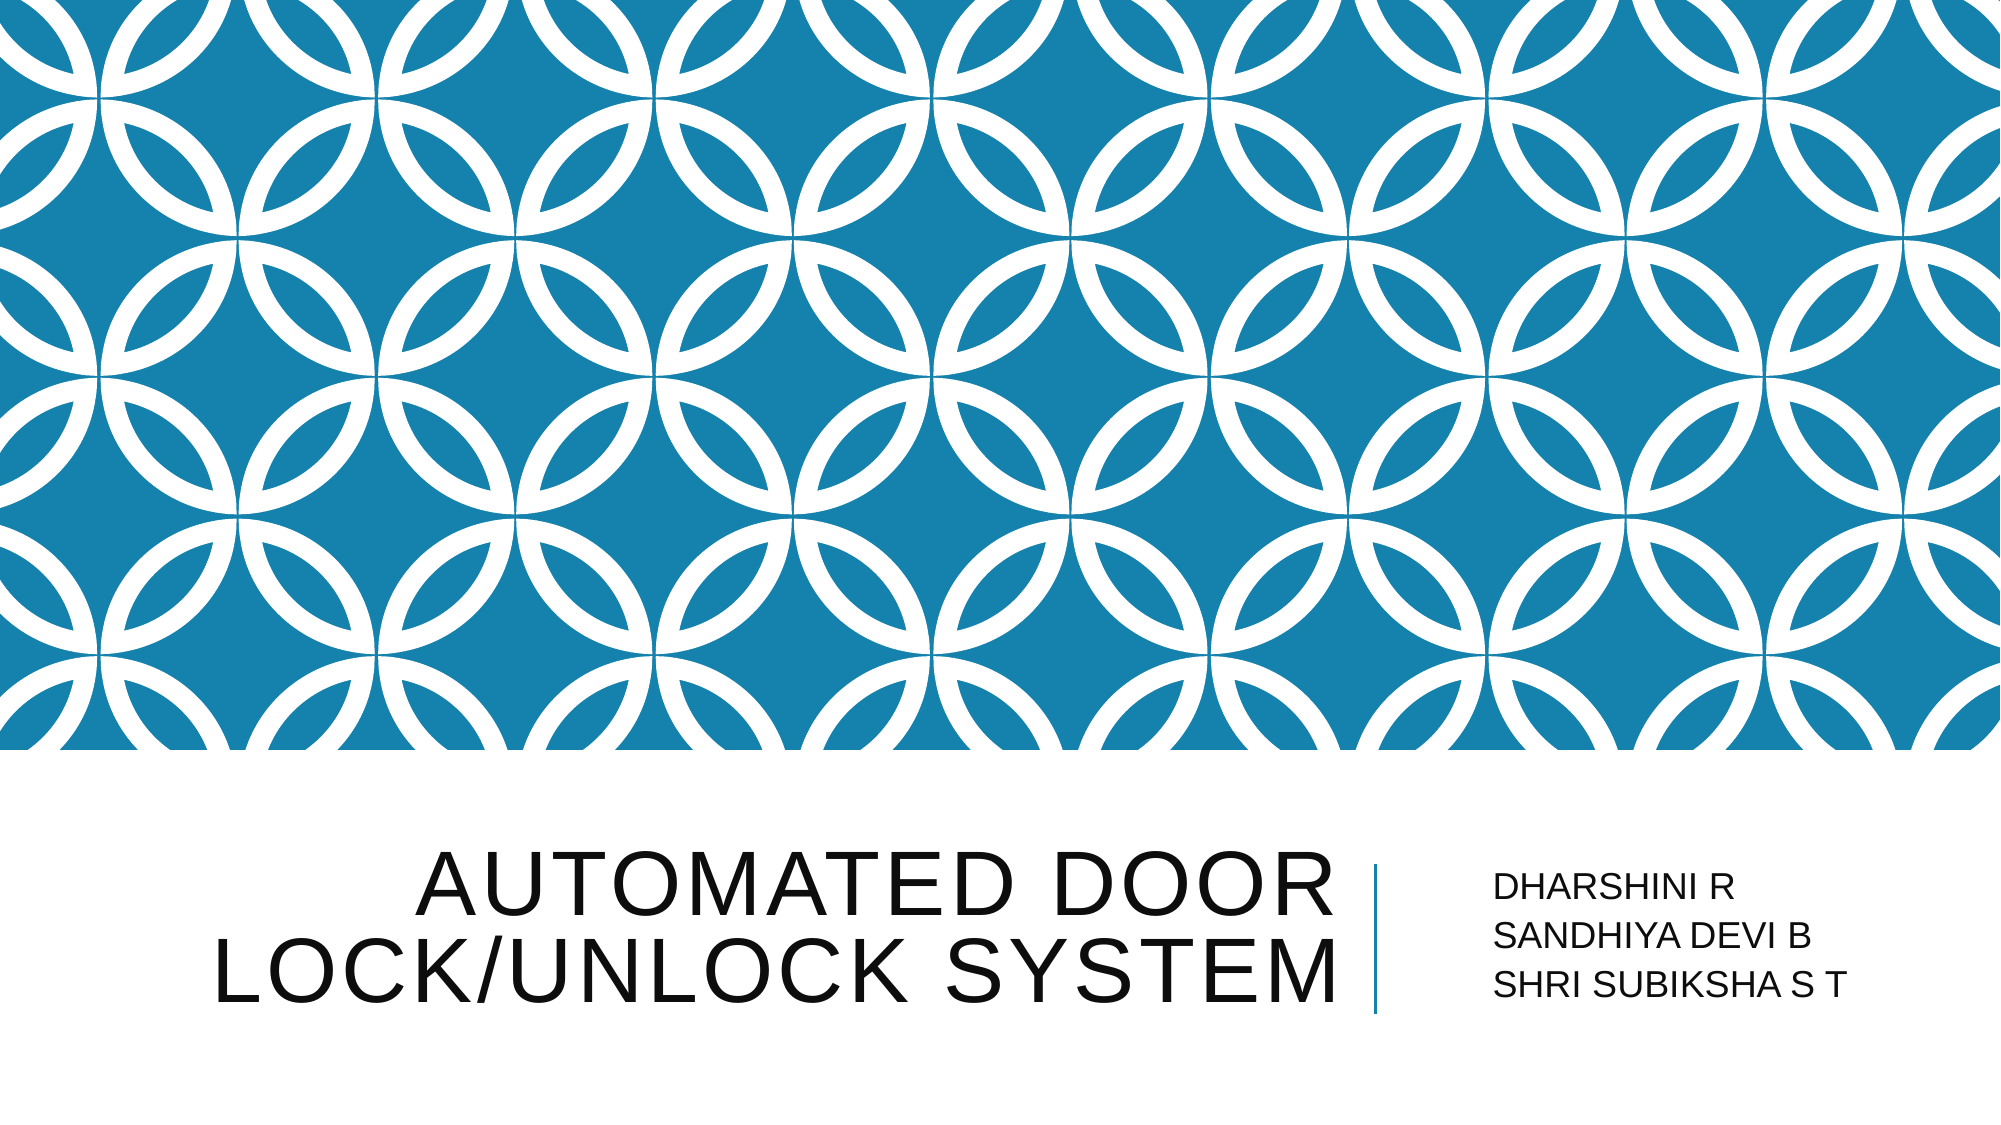

# Automated Door LOCK/Unlock System
DHARSHINI R
SANDHIYA DEVI B
SHRI SUBIKSHA S T